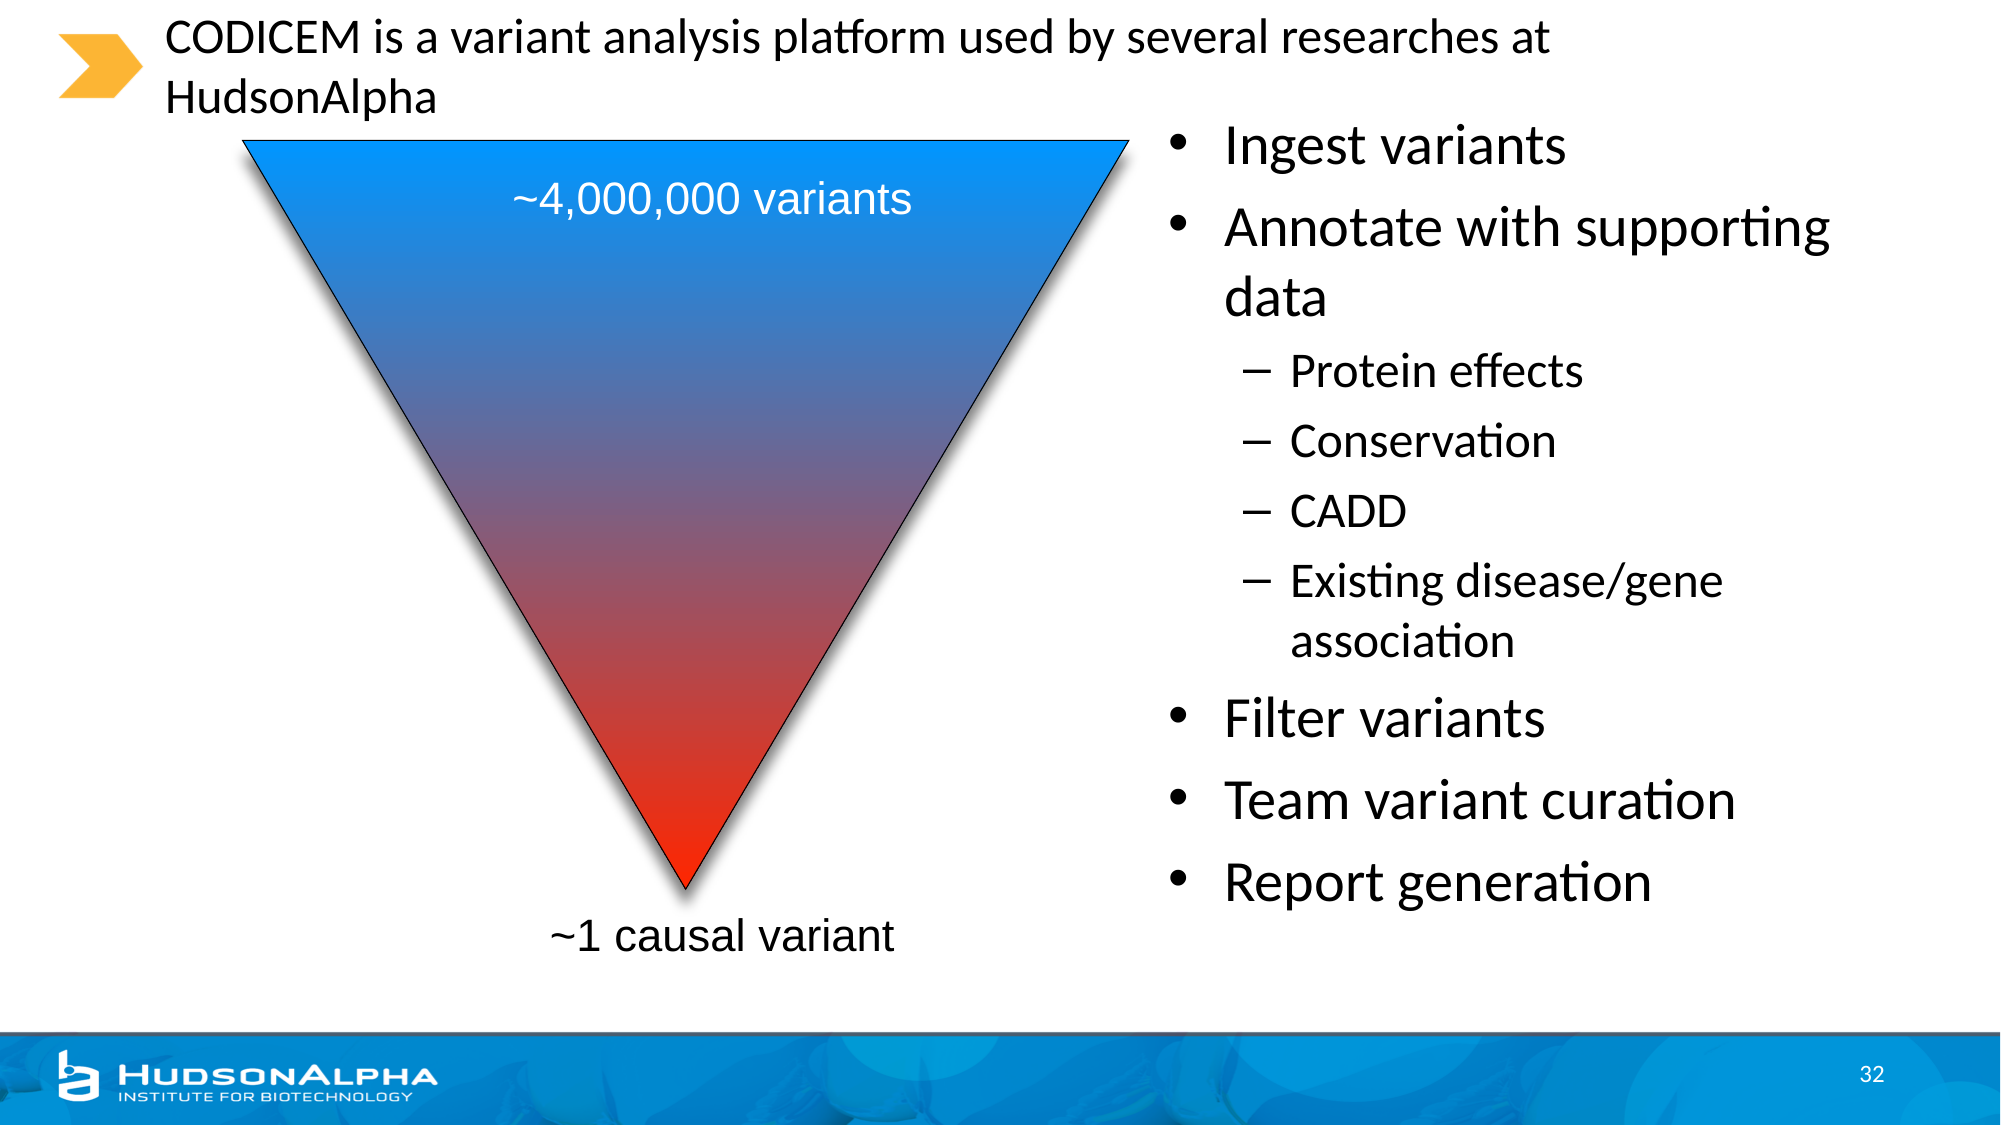

# CODICEM is a variant analysis platform used by several researches at HudsonAlpha
Ingest variants
Annotate with supporting data
Protein effects
Conservation
CADD
Existing disease/gene association
Filter variants
Team variant curation
Report generation

~4,000,000 variants
~1 causal variant
32